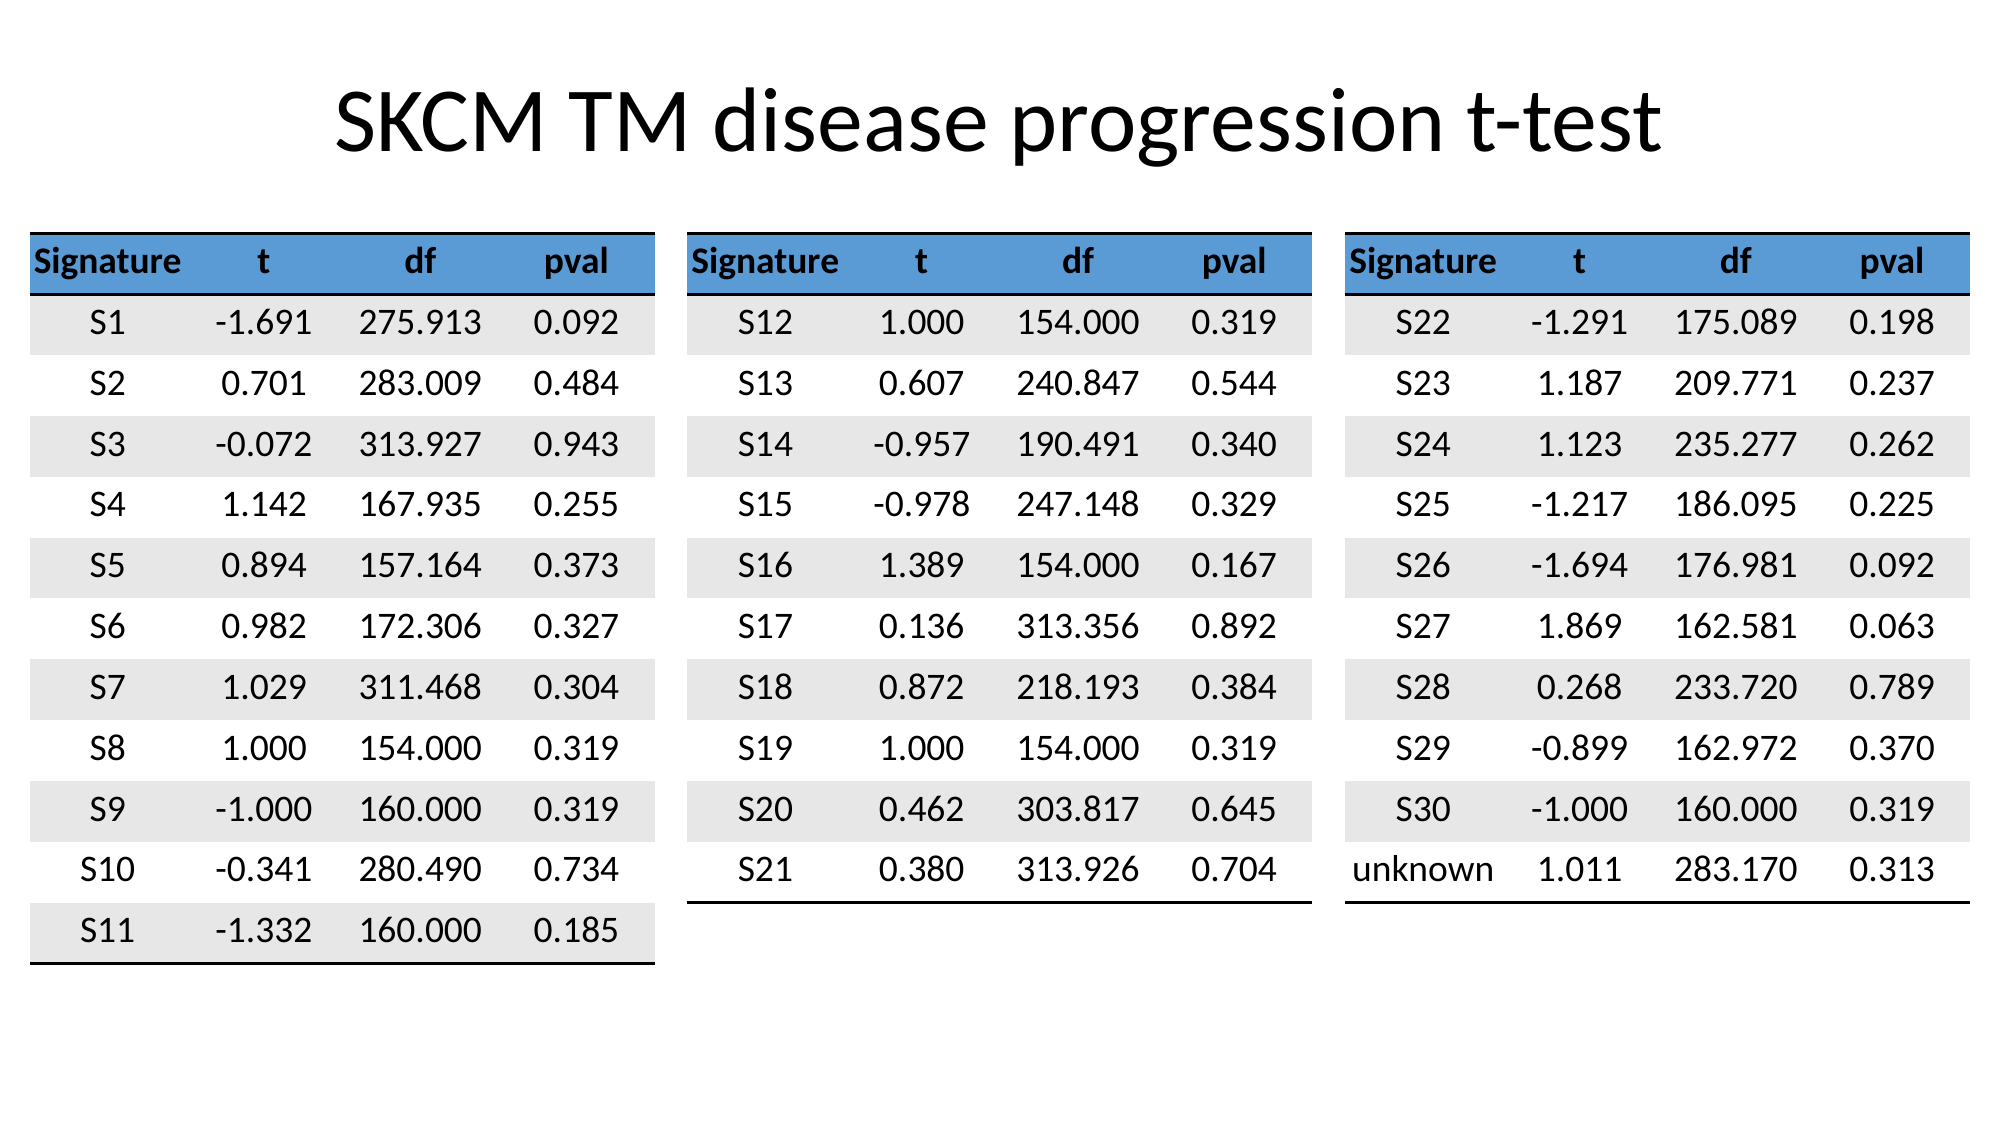

# SKCM TM disease progression t-test
| Signature | t | df | pval |
| --- | --- | --- | --- |
| S1 | -1.691 | 275.913 | 0.092 |
| S2 | 0.701 | 283.009 | 0.484 |
| S3 | -0.072 | 313.927 | 0.943 |
| S4 | 1.142 | 167.935 | 0.255 |
| S5 | 0.894 | 157.164 | 0.373 |
| S6 | 0.982 | 172.306 | 0.327 |
| S7 | 1.029 | 311.468 | 0.304 |
| S8 | 1.000 | 154.000 | 0.319 |
| S9 | -1.000 | 160.000 | 0.319 |
| S10 | -0.341 | 280.490 | 0.734 |
| S11 | -1.332 | 160.000 | 0.185 |
| Signature | t | df | pval |
| --- | --- | --- | --- |
| S12 | 1.000 | 154.000 | 0.319 |
| S13 | 0.607 | 240.847 | 0.544 |
| S14 | -0.957 | 190.491 | 0.340 |
| S15 | -0.978 | 247.148 | 0.329 |
| S16 | 1.389 | 154.000 | 0.167 |
| S17 | 0.136 | 313.356 | 0.892 |
| S18 | 0.872 | 218.193 | 0.384 |
| S19 | 1.000 | 154.000 | 0.319 |
| S20 | 0.462 | 303.817 | 0.645 |
| S21 | 0.380 | 313.926 | 0.704 |
| Signature | t | df | pval |
| --- | --- | --- | --- |
| S22 | -1.291 | 175.089 | 0.198 |
| S23 | 1.187 | 209.771 | 0.237 |
| S24 | 1.123 | 235.277 | 0.262 |
| S25 | -1.217 | 186.095 | 0.225 |
| S26 | -1.694 | 176.981 | 0.092 |
| S27 | 1.869 | 162.581 | 0.063 |
| S28 | 0.268 | 233.720 | 0.789 |
| S29 | -0.899 | 162.972 | 0.370 |
| S30 | -1.000 | 160.000 | 0.319 |
| unknown | 1.011 | 283.170 | 0.313 |